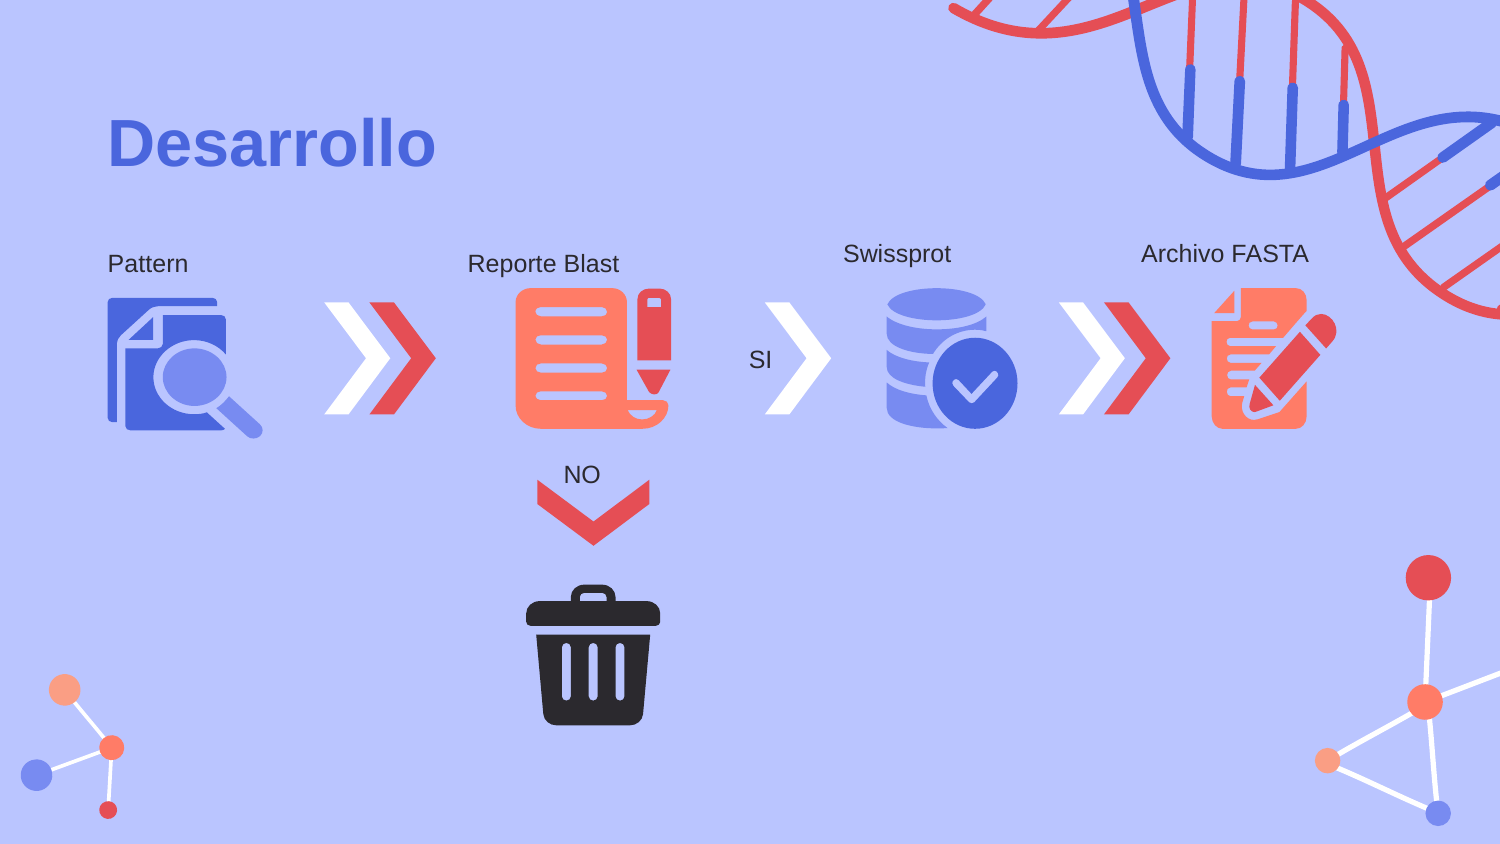

# Desarrollo
Archivo FASTA
Swissprot
Reporte Blast
Pattern

SI
NO